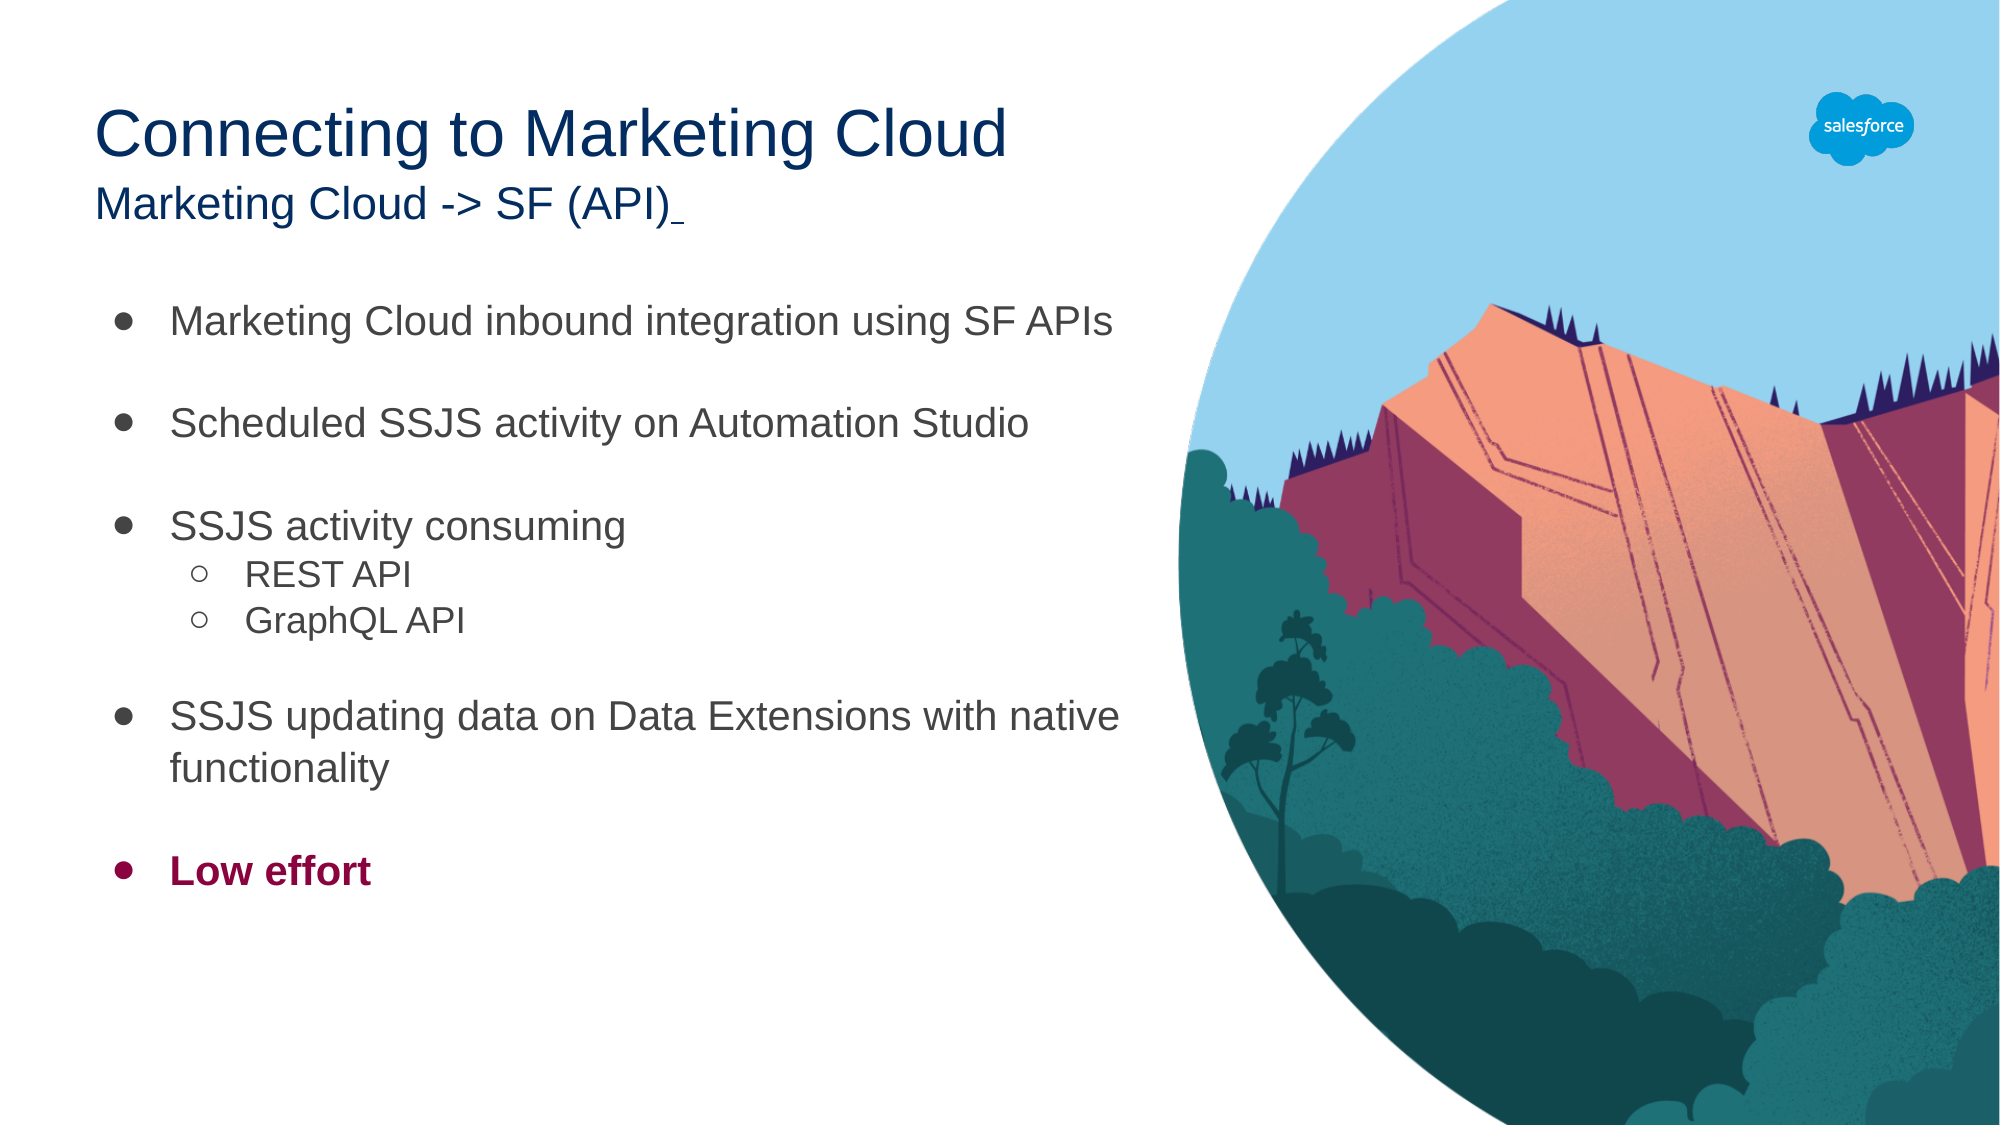

# Connecting to Marketing Cloud
Marketing Cloud -> SF (API)
Marketing Cloud inbound integration using SF APIs
Scheduled SSJS activity on Automation Studio
SSJS activity consuming
REST API
GraphQL API
SSJS updating data on Data Extensions with native functionality
Low effort